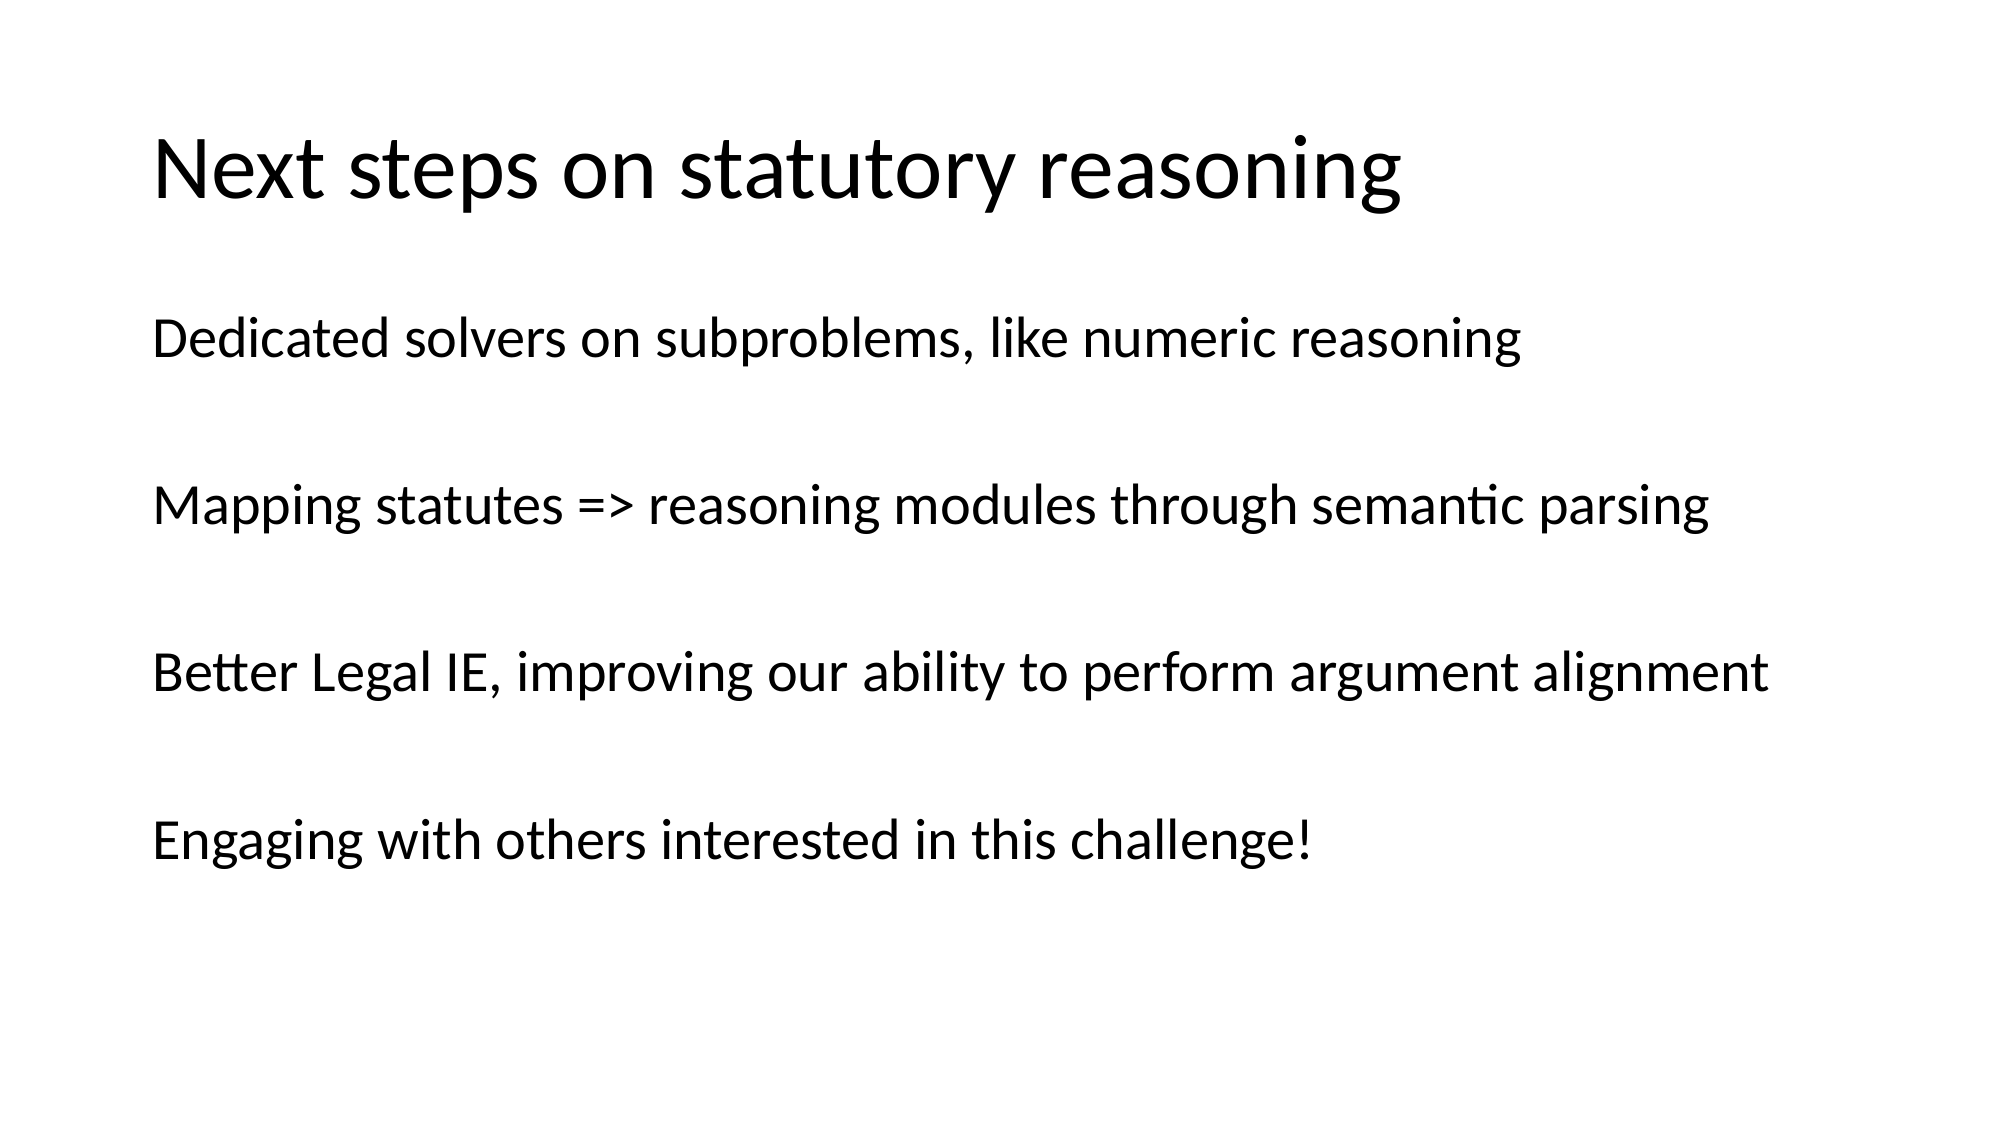

# Next steps on statutory reasoning
Dedicated solvers on subproblems, like numeric reasoning

Mapping statutes => reasoning modules through semantic parsing

Better Legal IE, improving our ability to perform argument alignment

Engaging with others interested in this challenge!